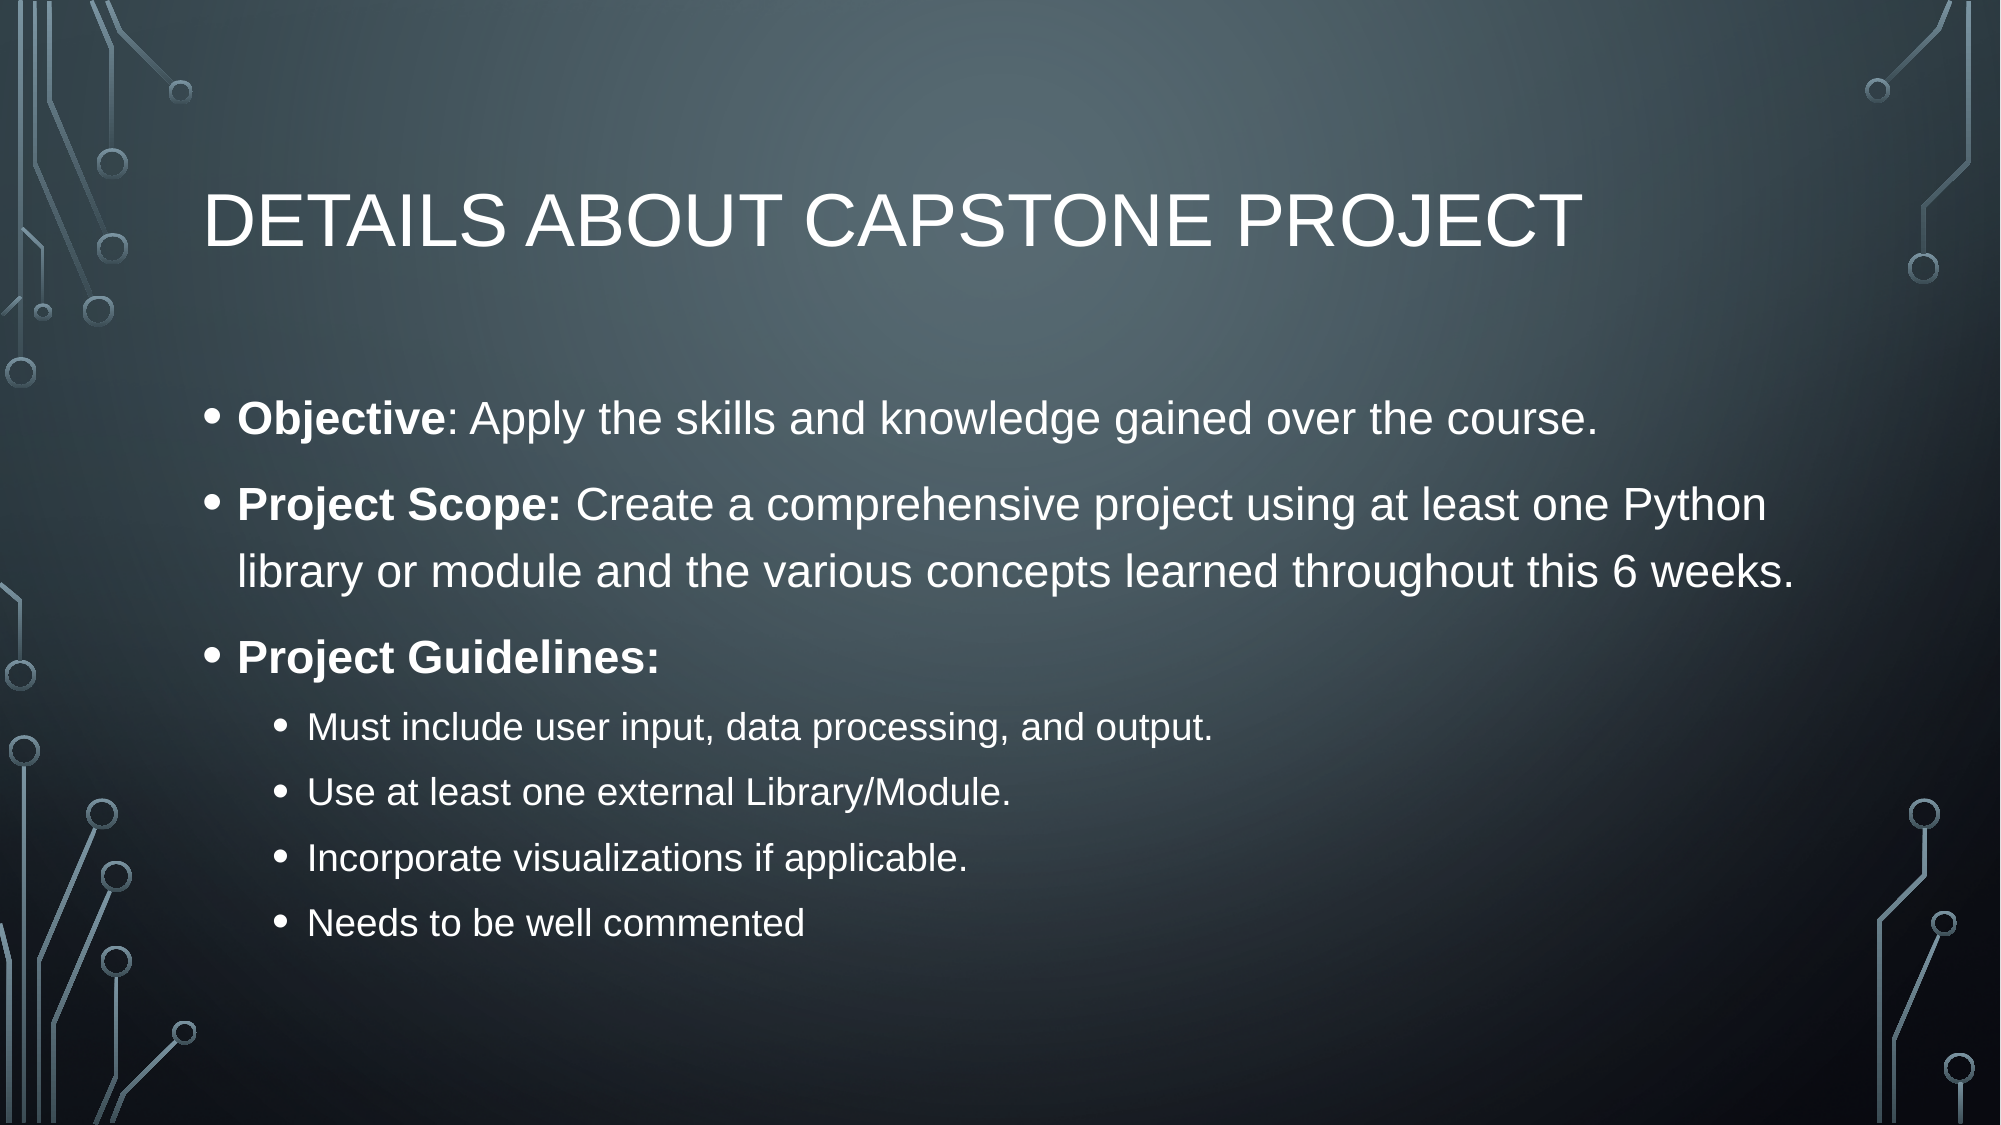

# Details about capstone project
Objective: Apply the skills and knowledge gained over the course.
Project Scope: Create a comprehensive project using at least one Python library or module and the various concepts learned throughout this 6 weeks.
Project Guidelines:
Must include user input, data processing, and output.
Use at least one external Library/Module.
Incorporate visualizations if applicable.
Needs to be well commented